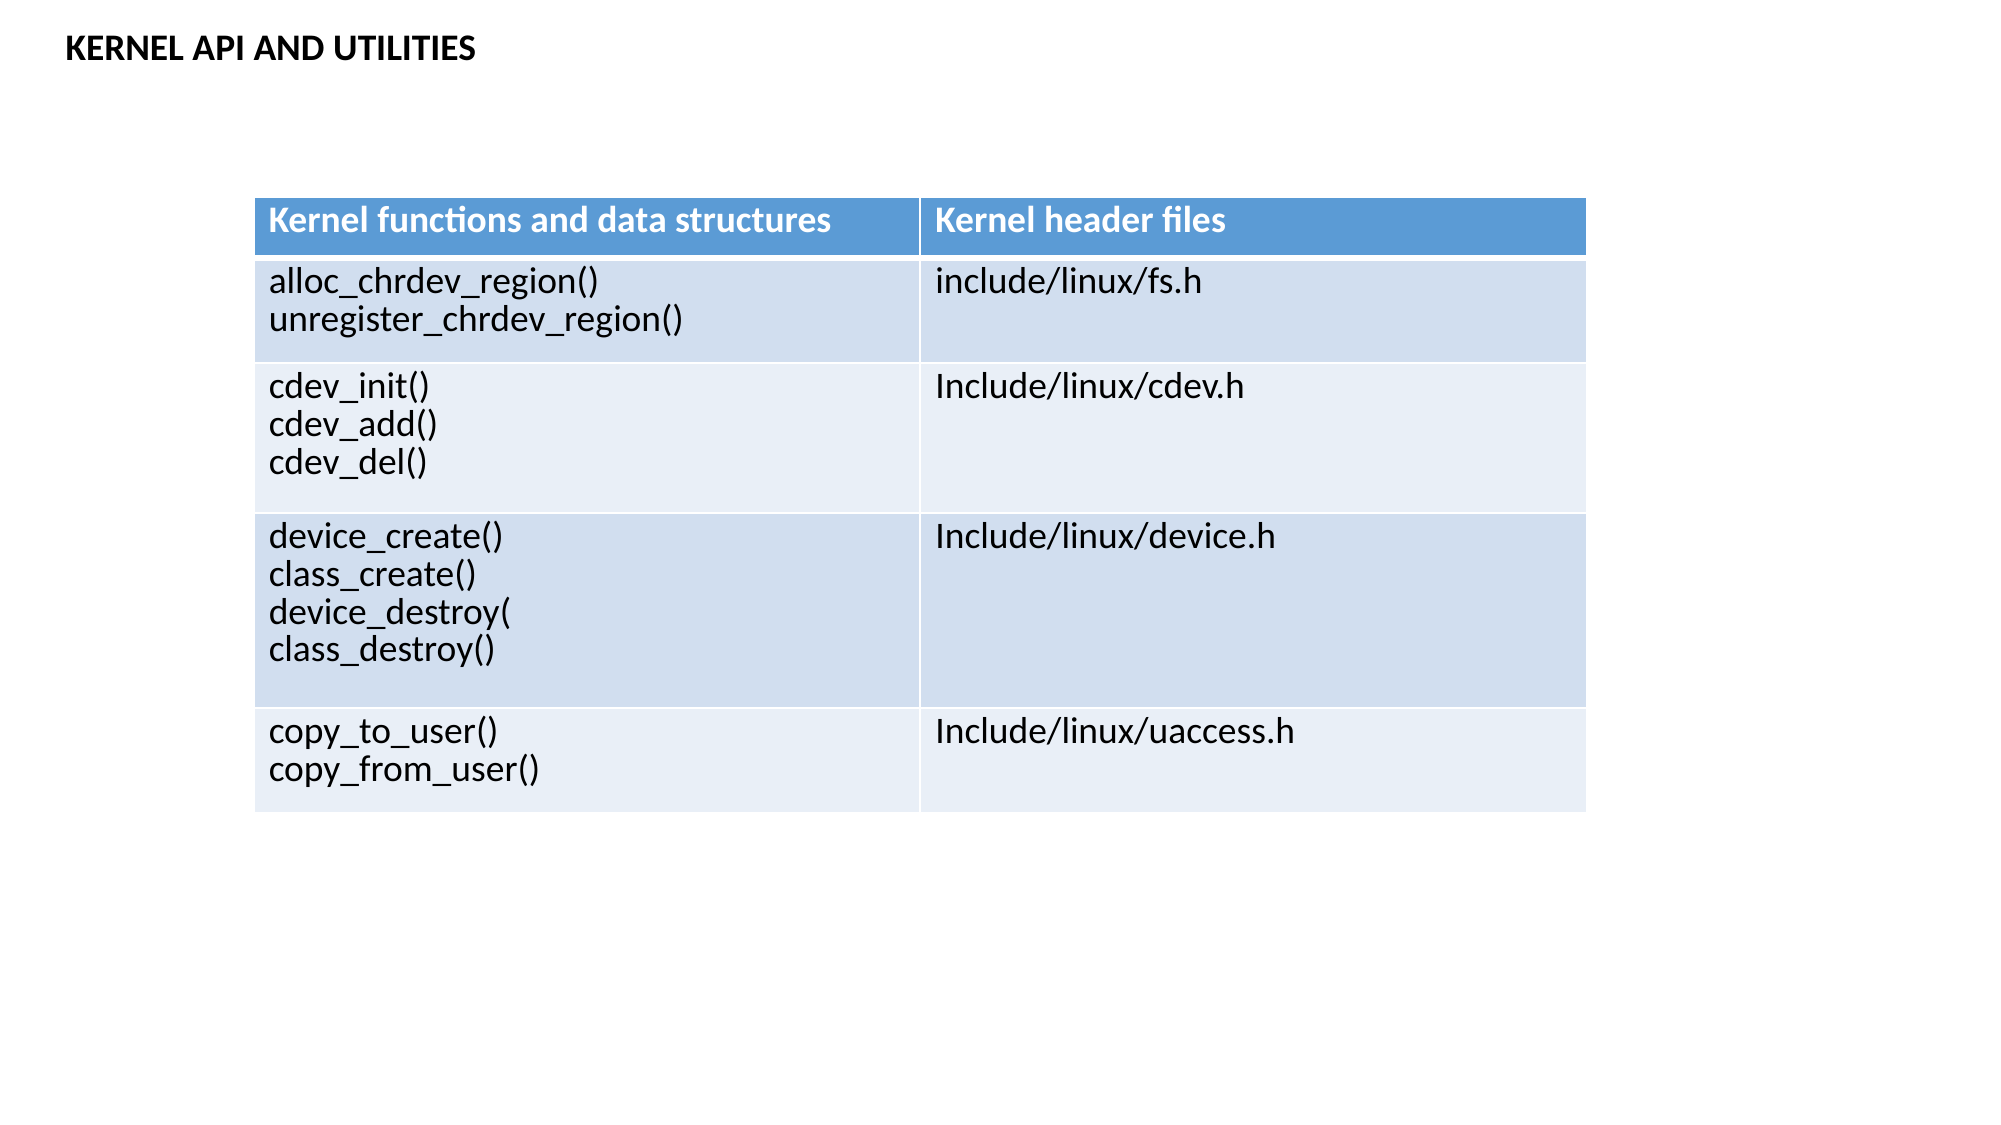

KERNEL API AND UTILITIES
| Kernel functions and data structures | Kernel header files |
| --- | --- |
| alloc\_chrdev\_region() unregister\_chrdev\_region() | include/linux/fs.h |
| cdev\_init() cdev\_add() cdev\_del() | Include/linux/cdev.h |
| device\_create() class\_create() device\_destroy( class\_destroy() | Include/linux/device.h |
| copy\_to\_user() copy\_from\_user() | Include/linux/uaccess.h |